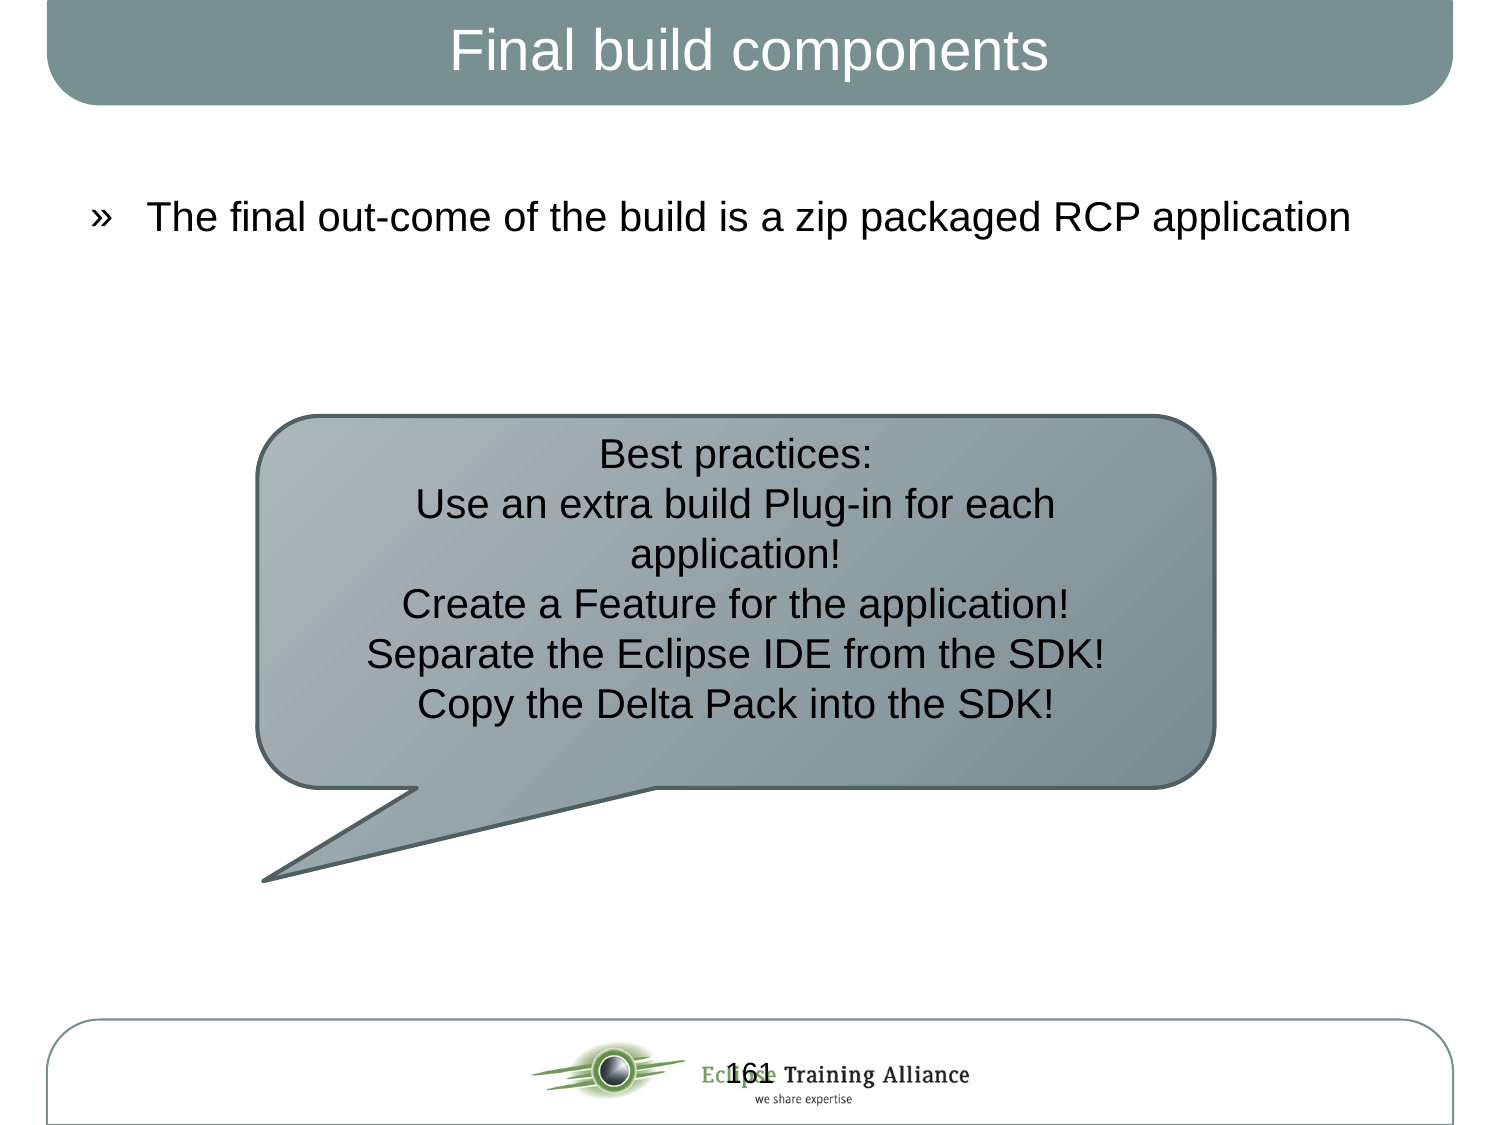

# Final build components
The final out-come of the build is a zip packaged RCP application
Best practices:
Use an extra build Plug-in for each application!
Create a Feature for the application!
Separate the Eclipse IDE from the SDK!
Copy the Delta Pack into the SDK!

161